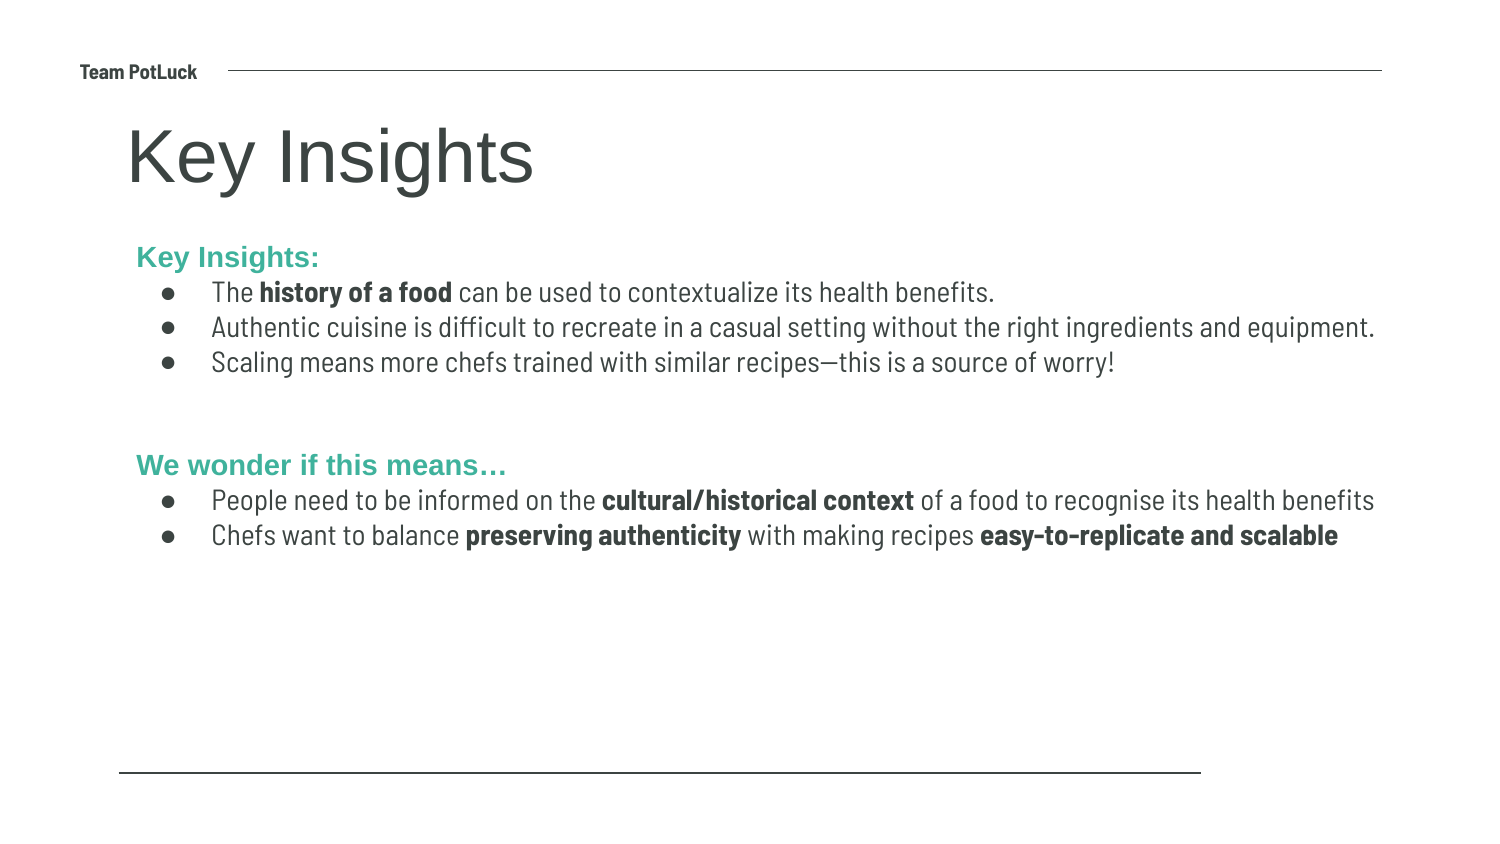

Team PotLuck
Key Insights
Key Insights:
The history of a food can be used to contextualize its health benefits.
Authentic cuisine is difficult to recreate in a casual setting without the right ingredients and equipment.
Scaling means more chefs trained with similar recipes--this is a source of worry!

# We wonder if this means…
People need to be informed on the cultural/historical context of a food to recognise its health benefits
Chefs want to balance preserving authenticity with making recipes easy-to-replicate and scalable